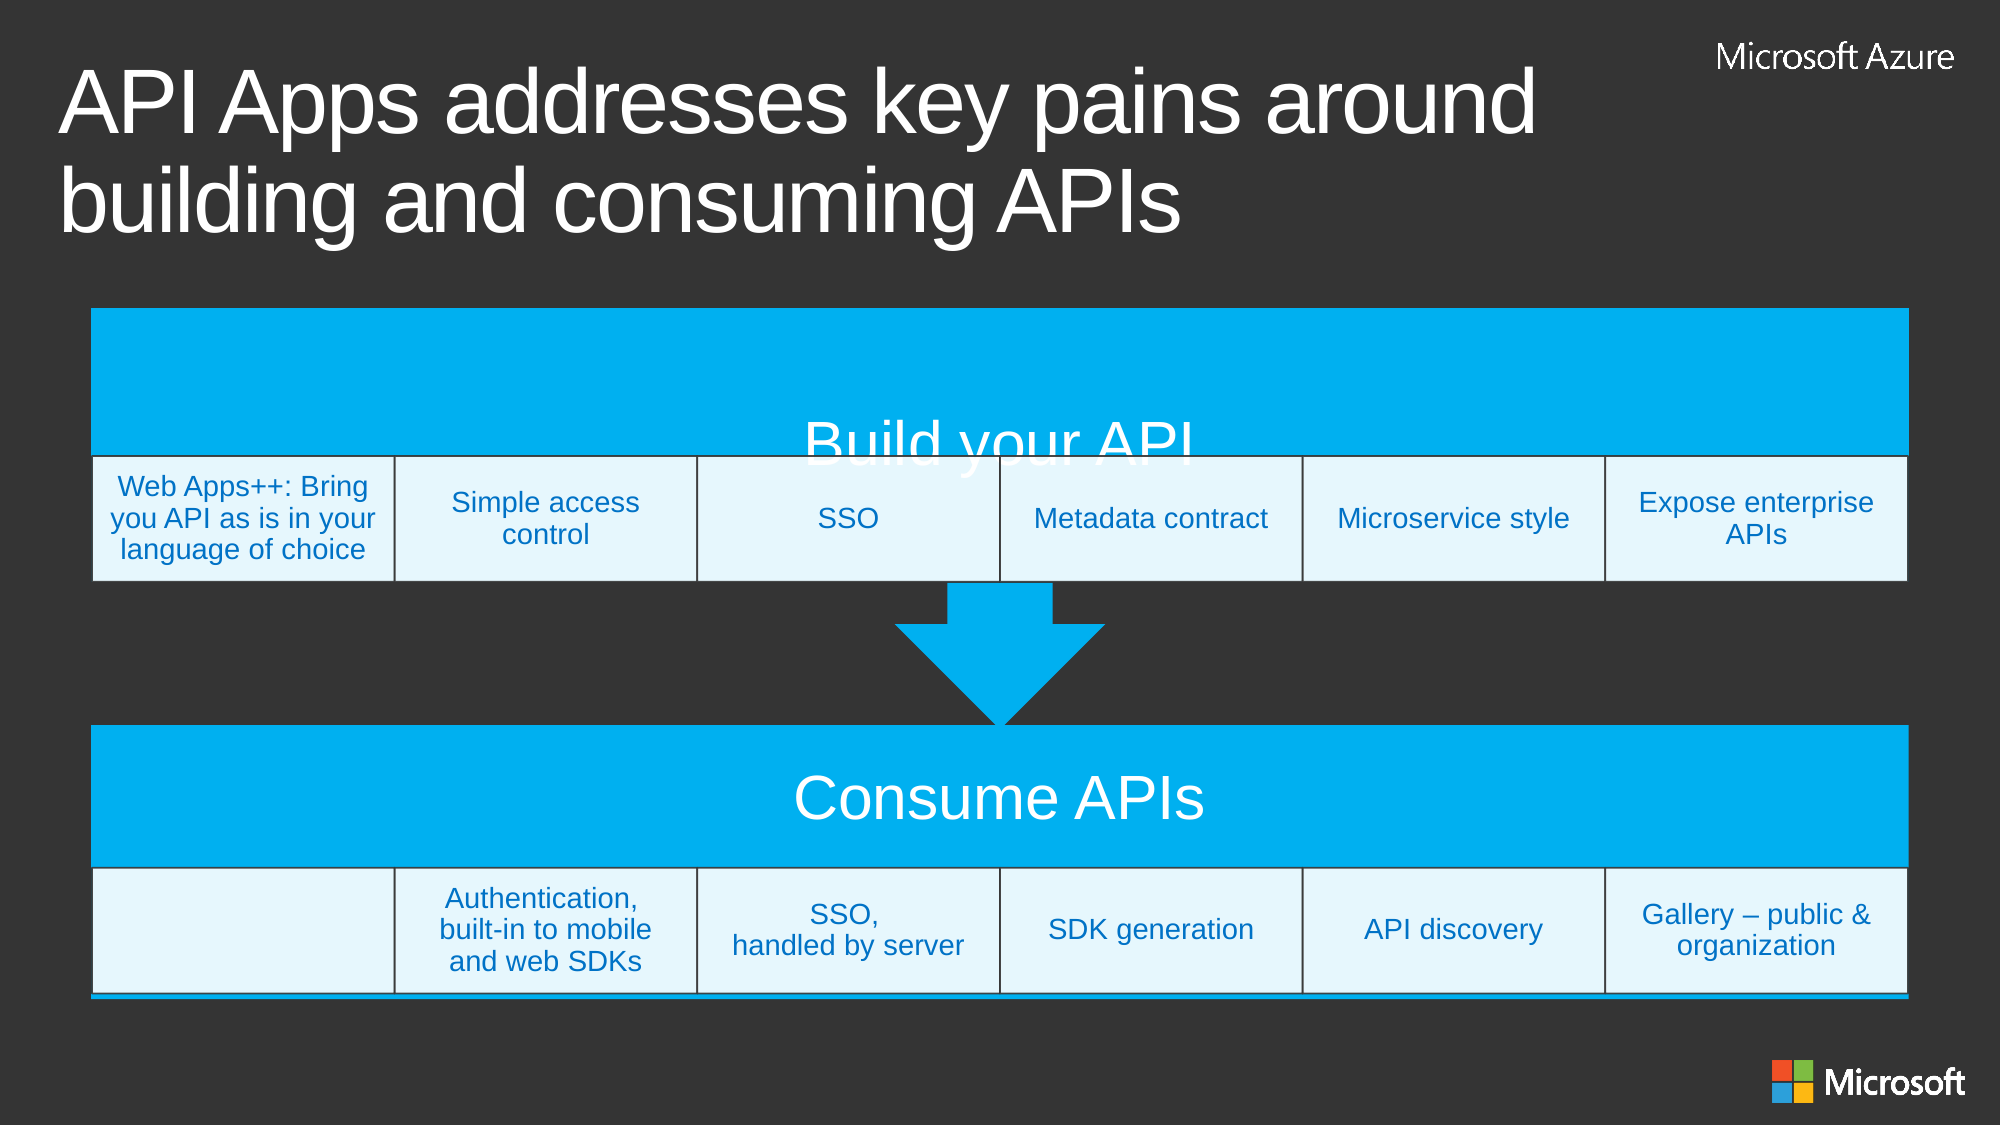

API Apps addresses key pains around building and consuming APIs
Consume APIs

Authentication,
built-in to mobile and web SDKs
SSO,
handled by server
SDK generation
API discovery
Gallery – public & organization
Build your API
Web Apps++: Bring you API as is in your language of choice
Simple access control
SSO
Metadata contract
Microservice style
Expose enterprise APIs
24